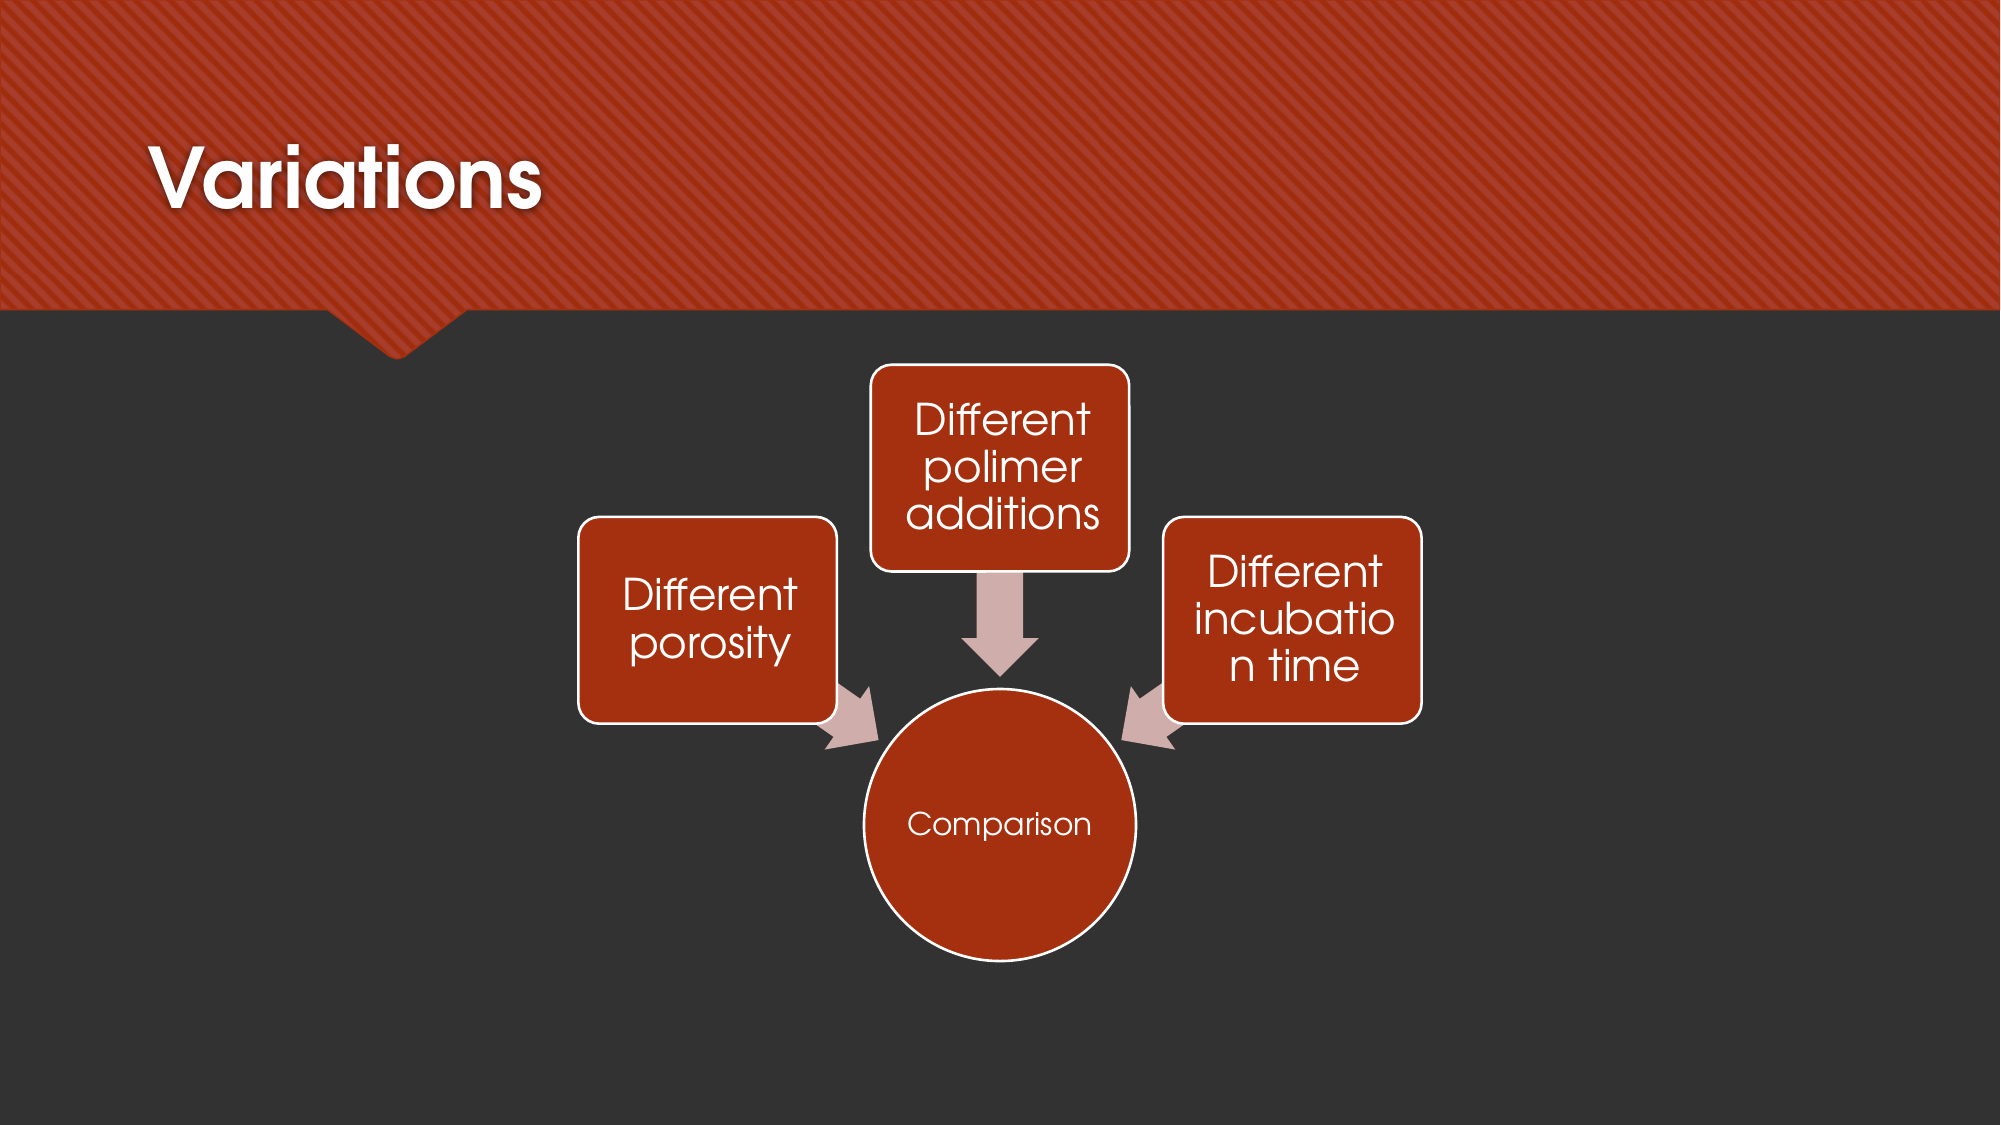

# Variations
Comparison
Different porosity
Different polimer additions
Different incubation time